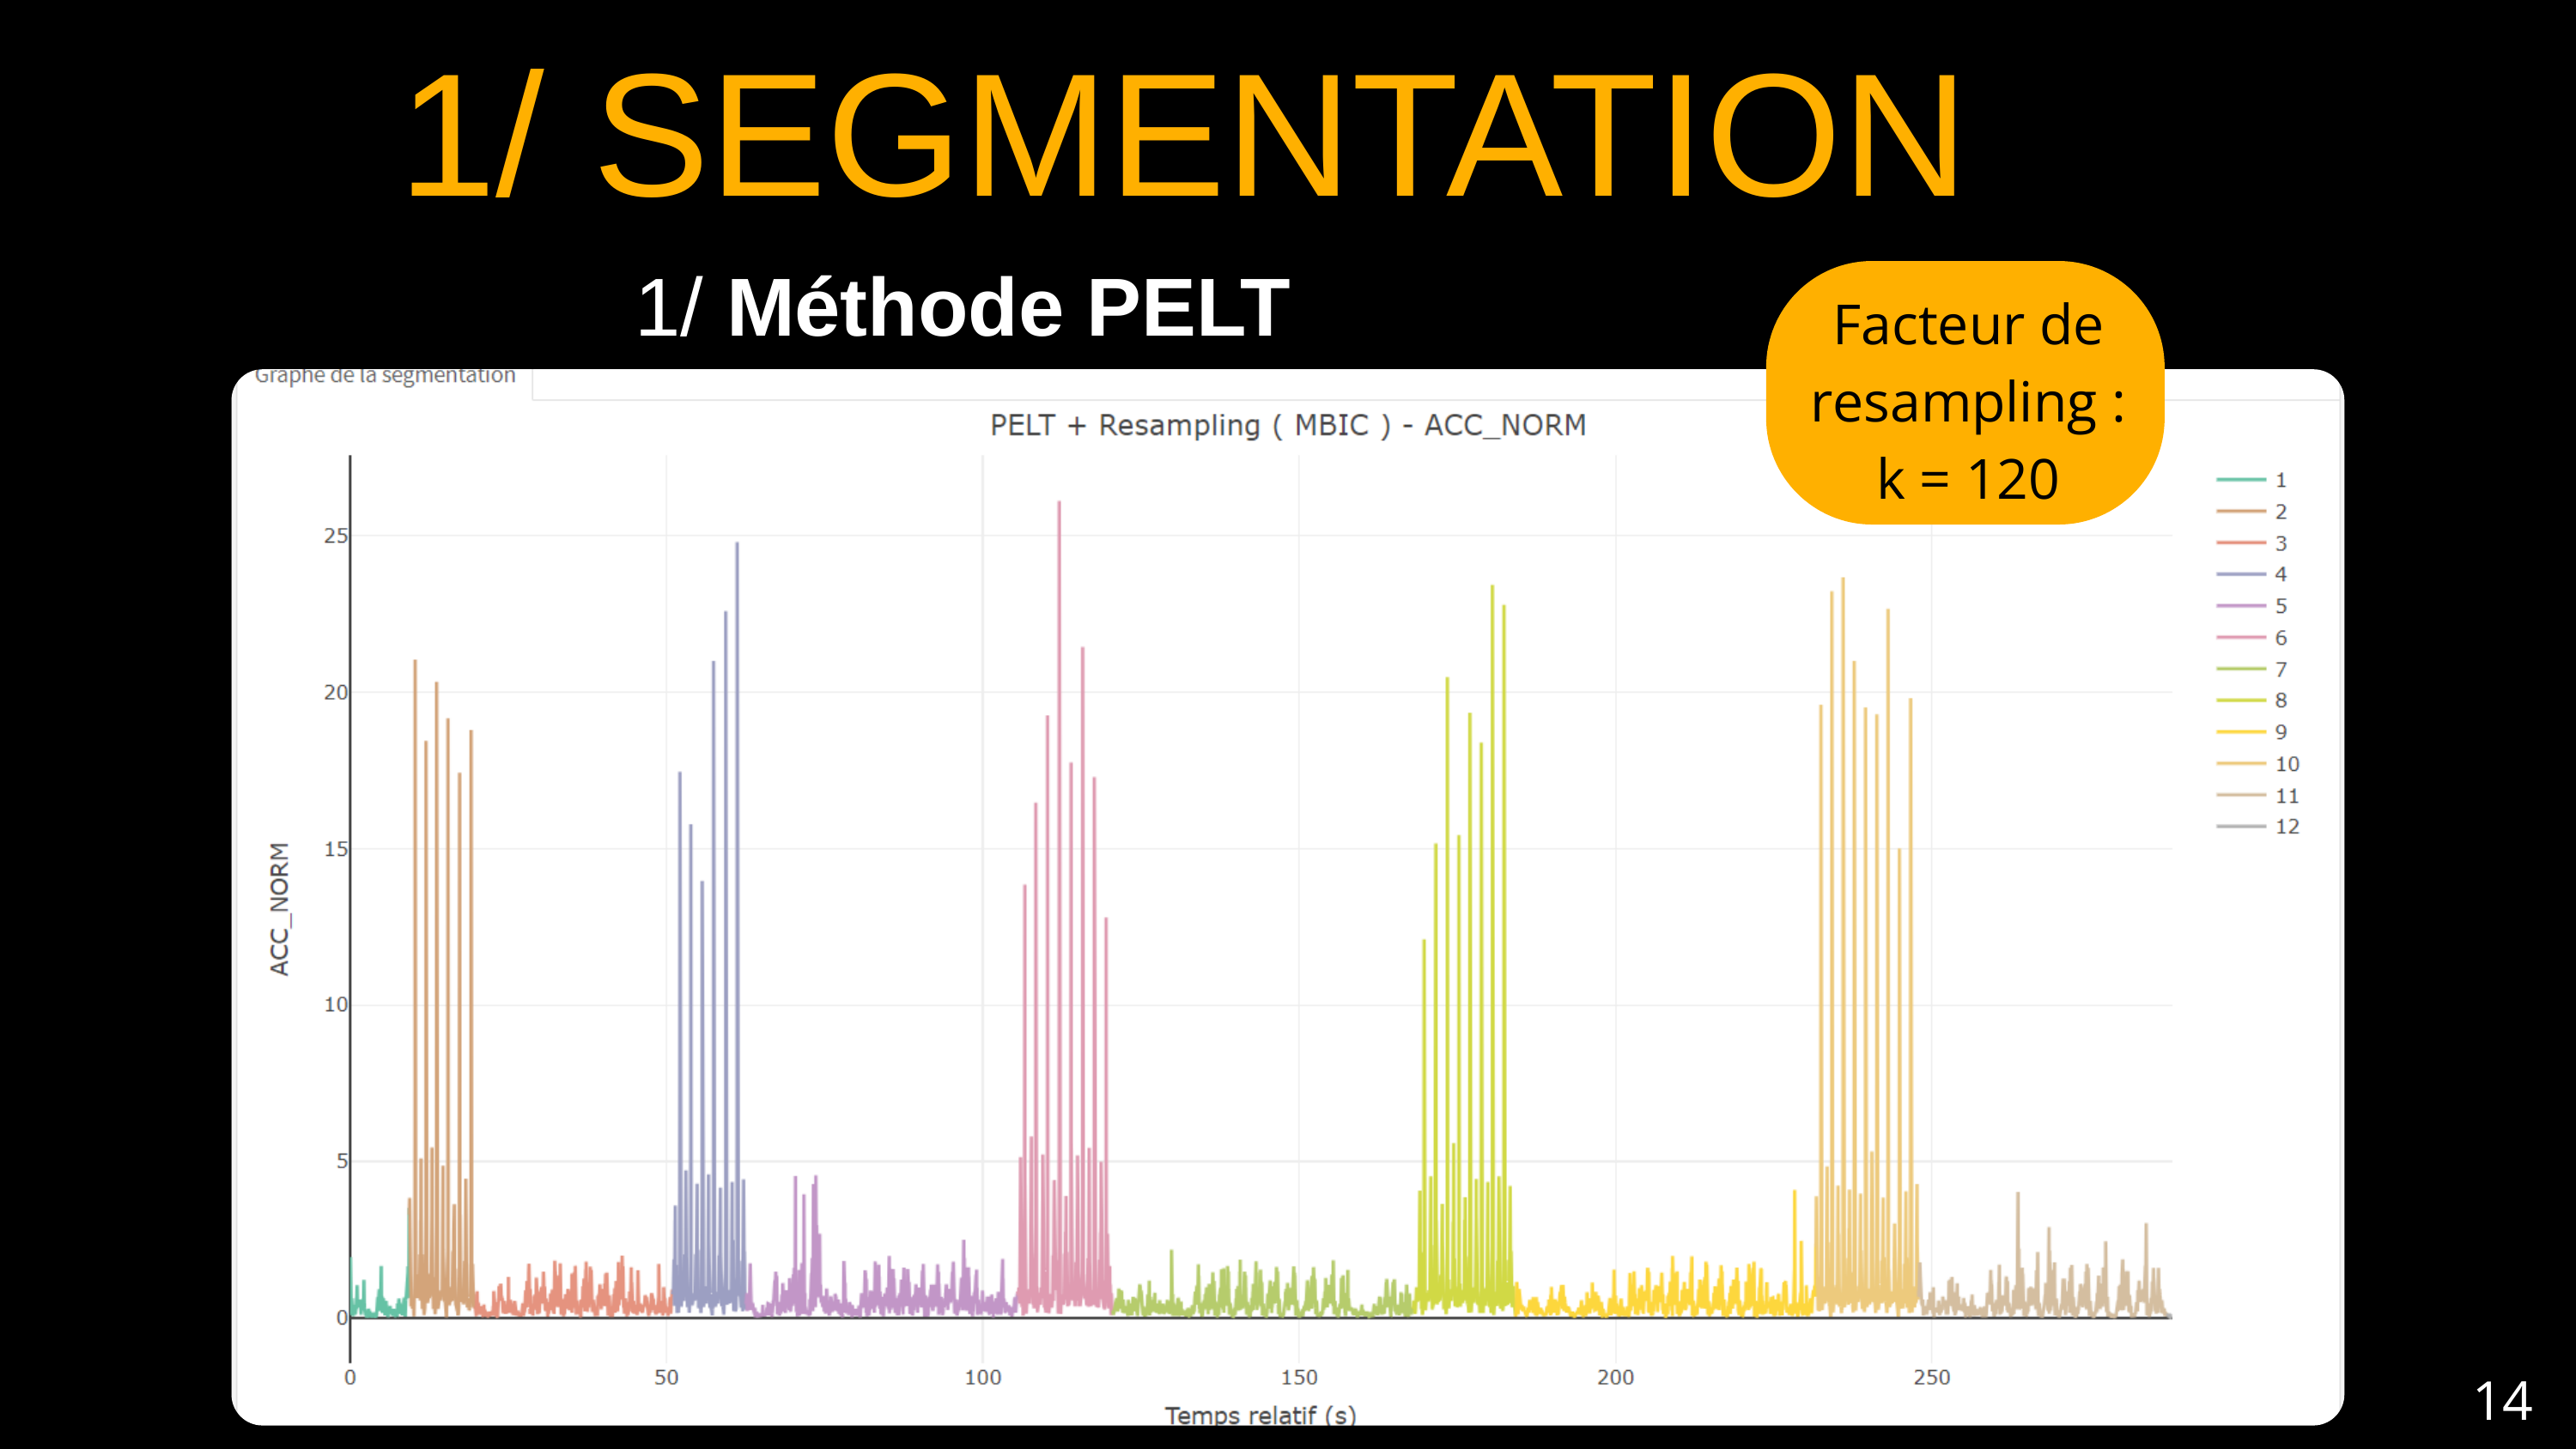

1/ SEGMENTATION
1/ Méthode PELT

Facteur de resampling :
k = 120

14